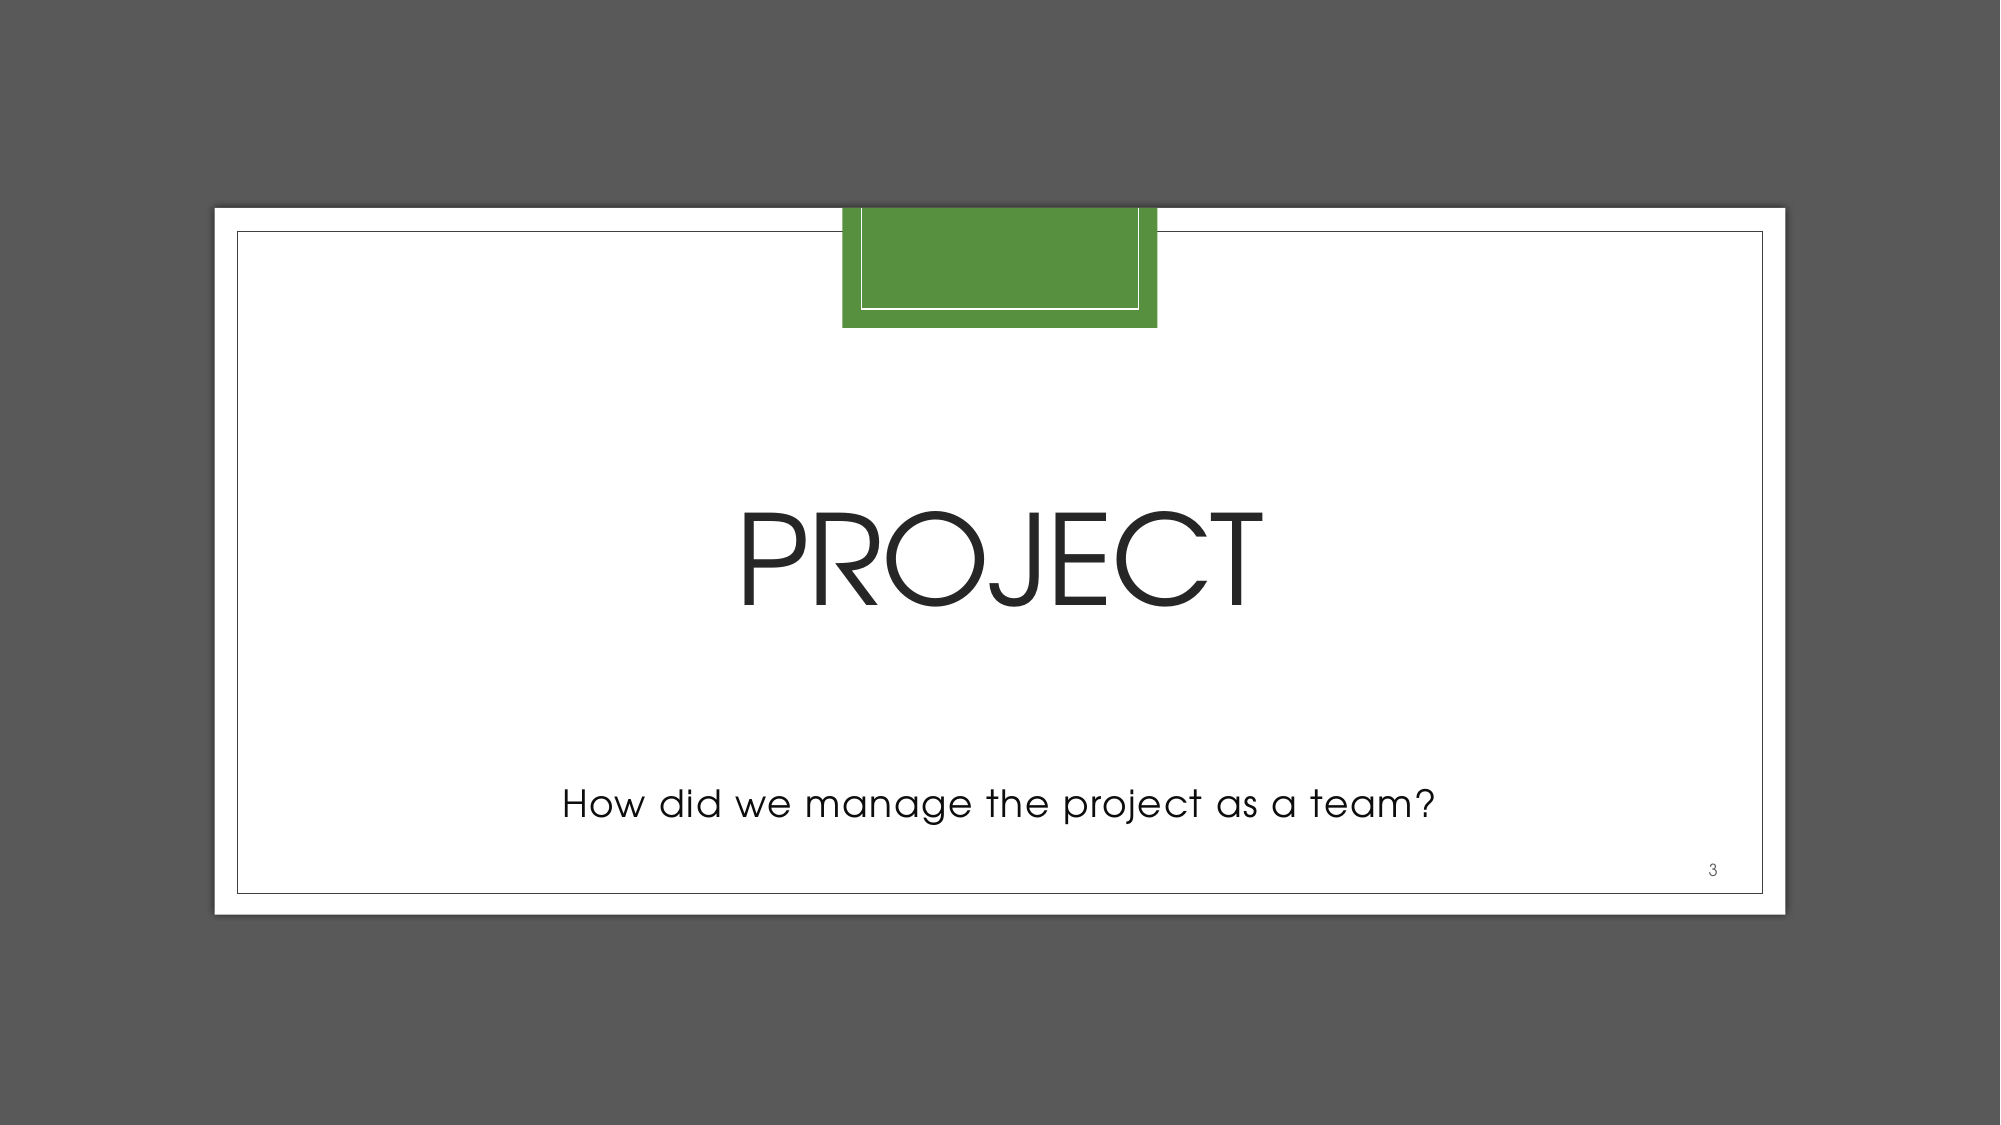

# Project
How did we manage the project as a team?
3